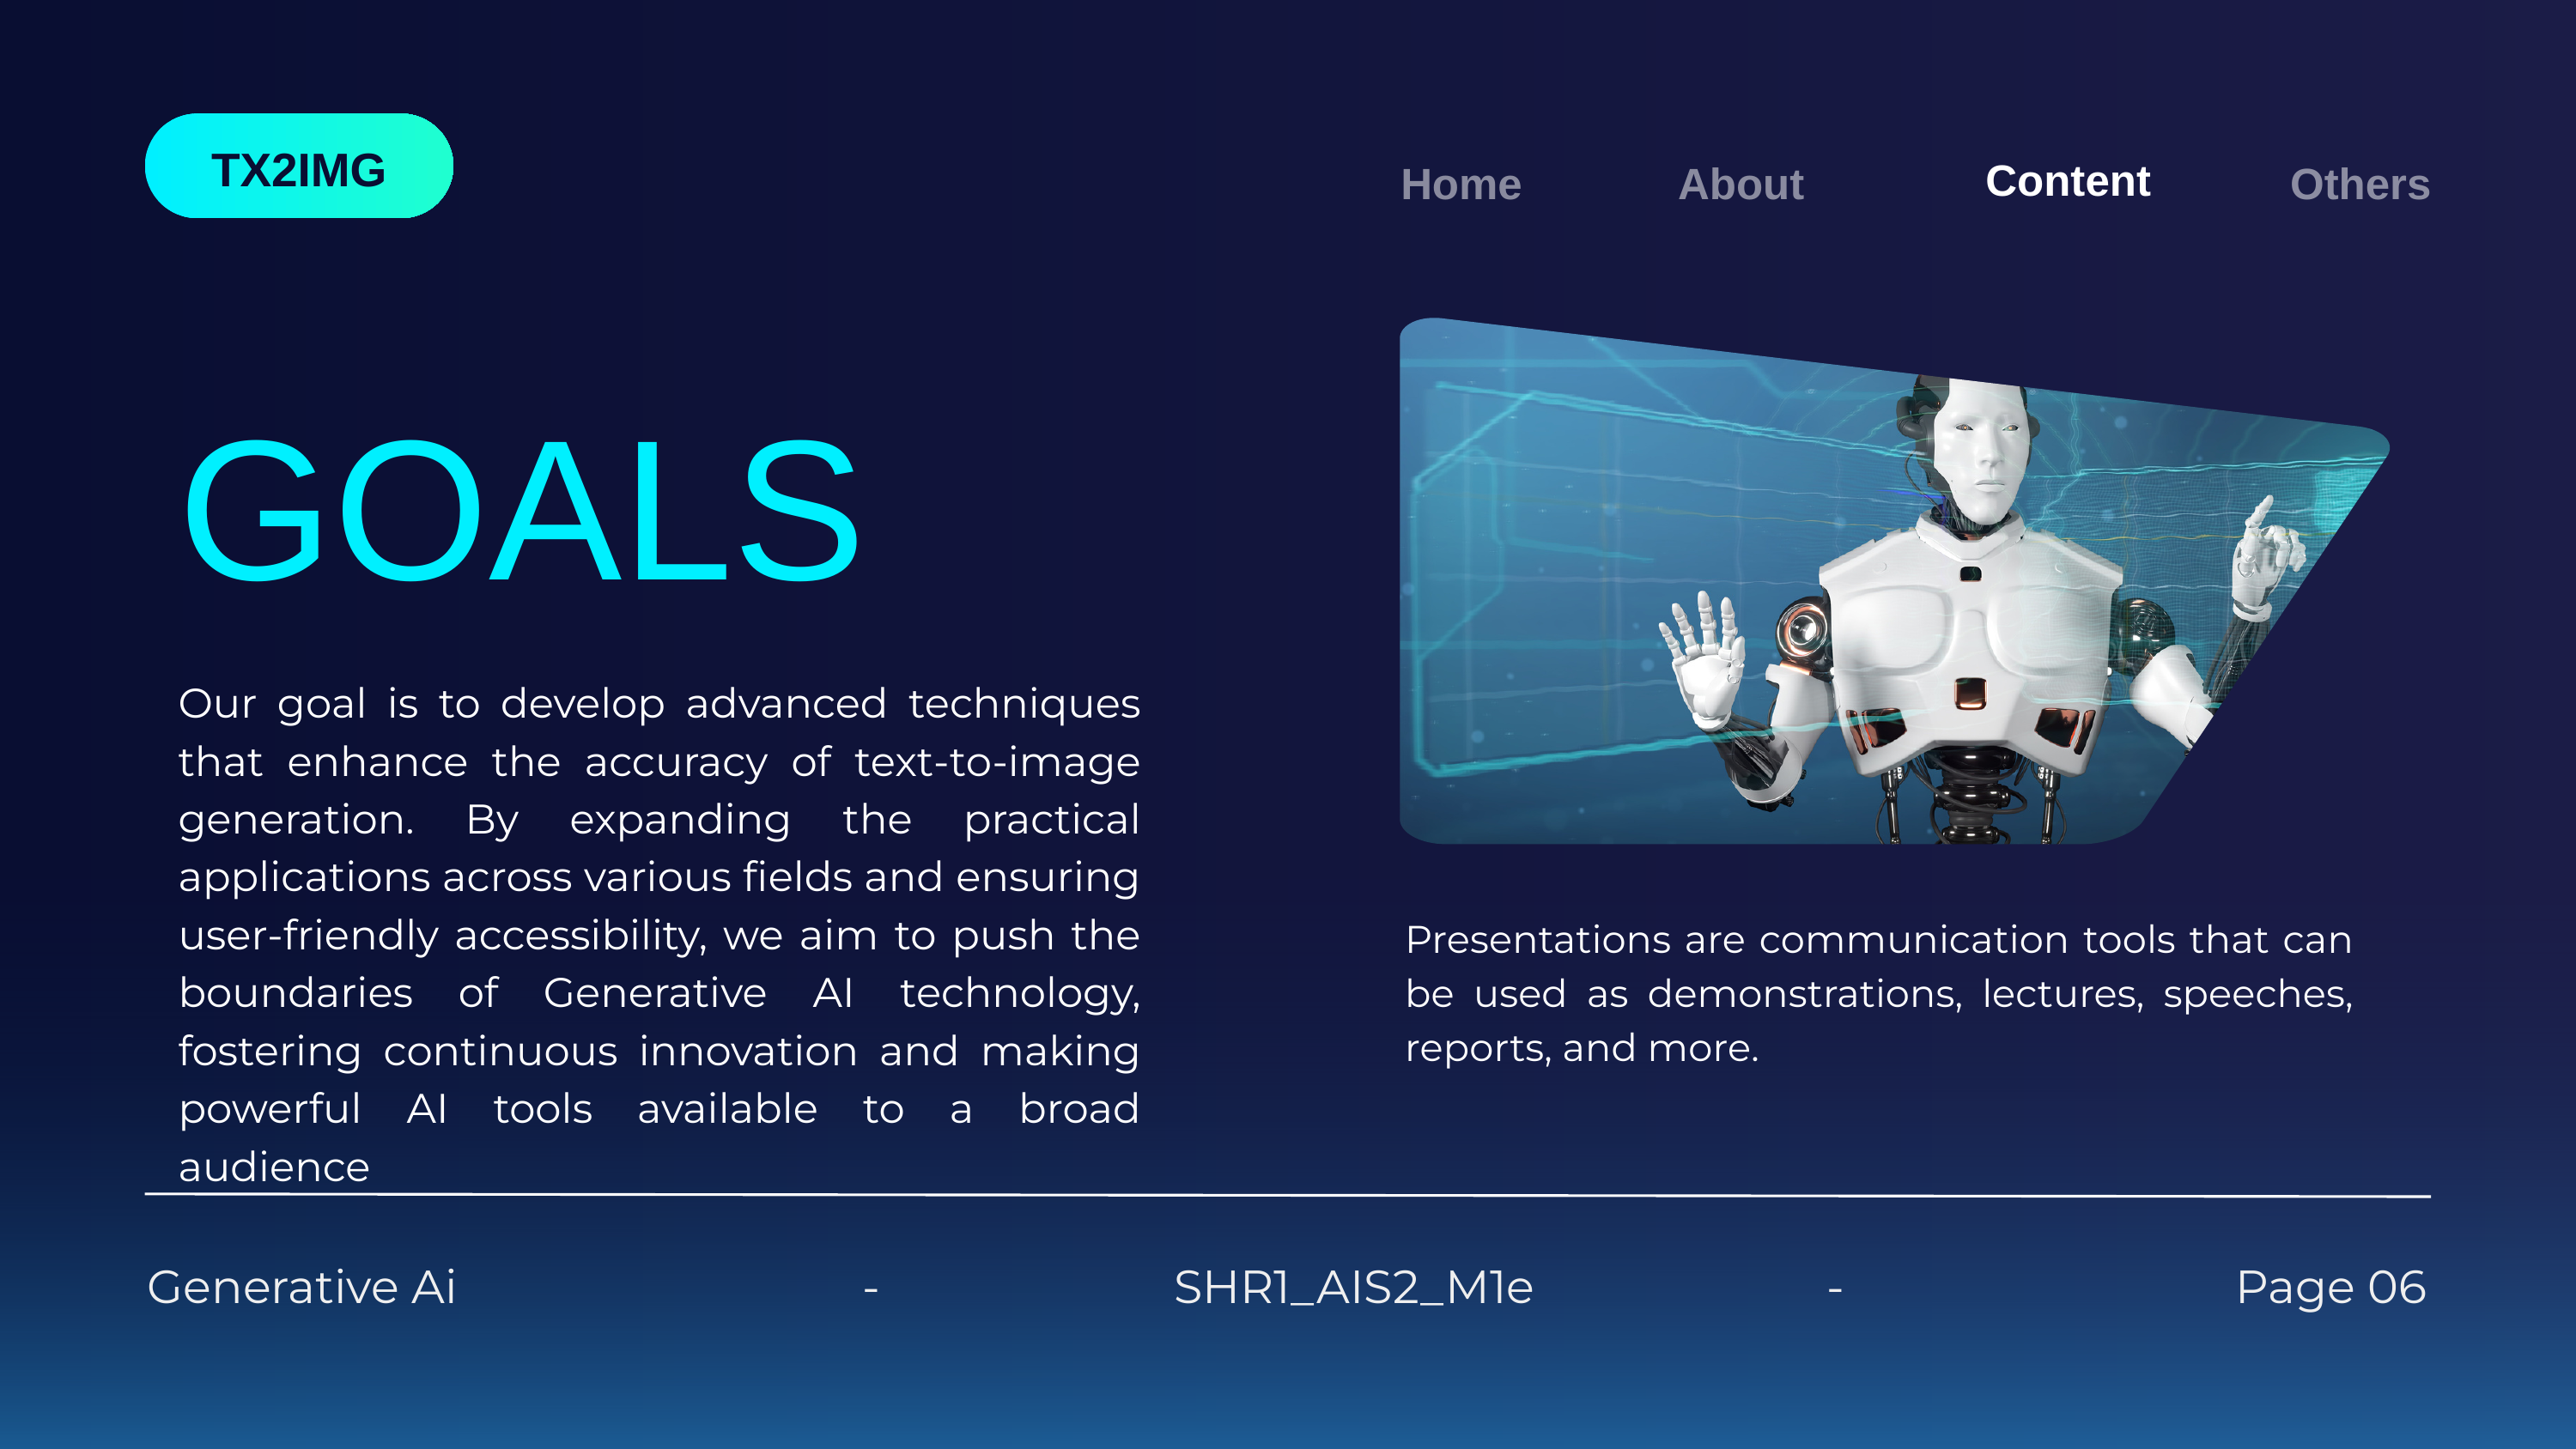

TX2IMG
Content
Home
Others
About

GOALS
Our goal is to develop advanced techniques that enhance the accuracy of text-to-image generation. By expanding the practical applications across various fields and ensuring user-friendly accessibility, we aim to push the boundaries of Generative AI technology, fostering continuous innovation and making powerful AI tools available to a broad audience

Presentations are communication tools that can be used as demonstrations, lectures, speeches, reports, and more.

Generative Ai
-
SHR1_AIS2_M1e
-
Page 06